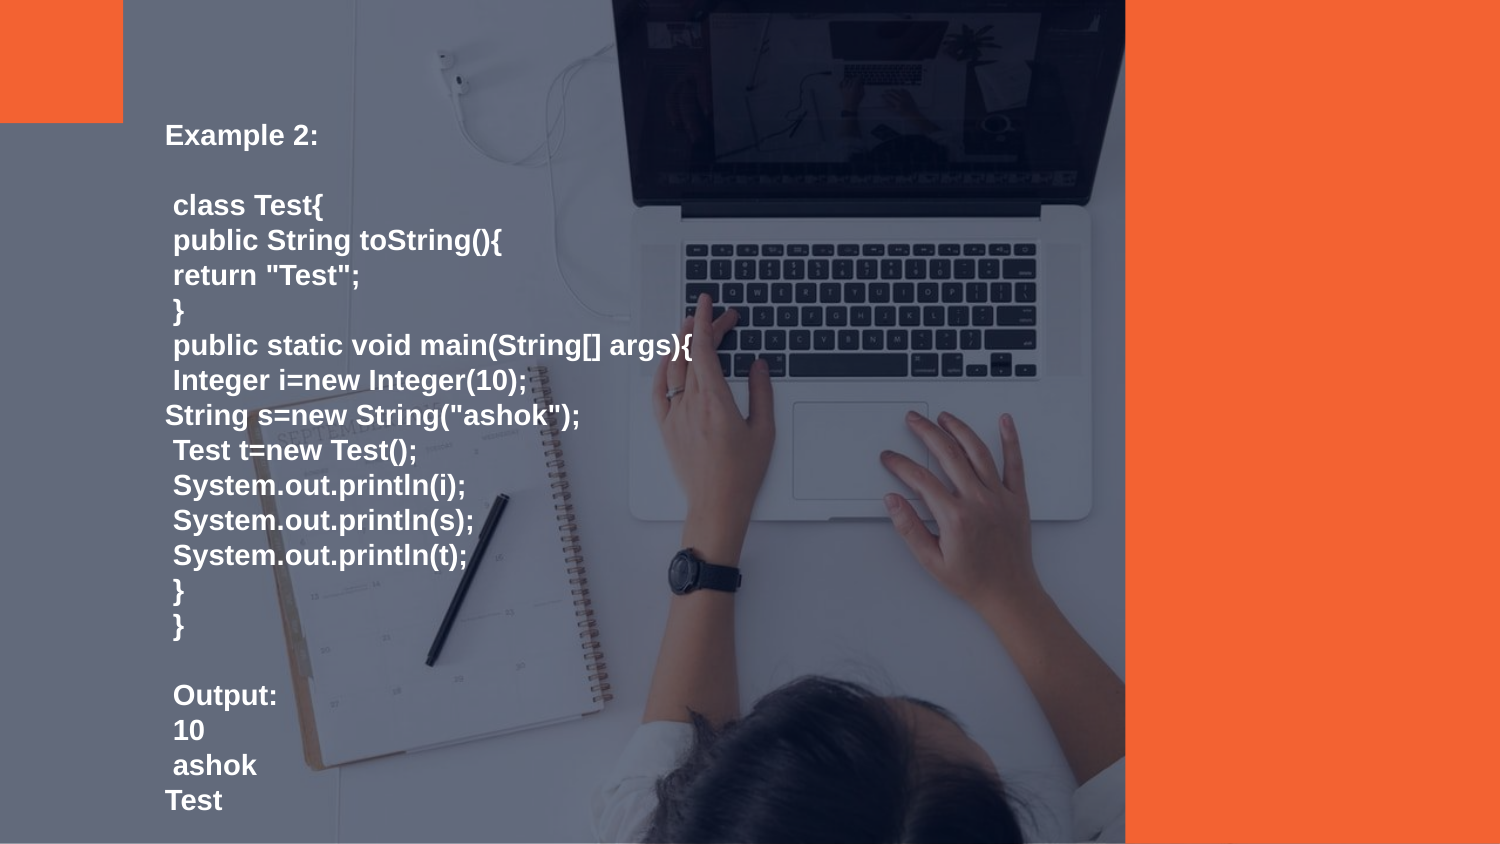

Example 2:

 class Test{
 public String toString(){
 return "Test";
 }
 public static void main(String[] args){
 Integer i=new Integer(10);
String s=new String("ashok");
 Test t=new Test();
 System.out.println(i);
 System.out.println(s);
 System.out.println(t);
 }
 }

 Output:
 10
 ashok
Test